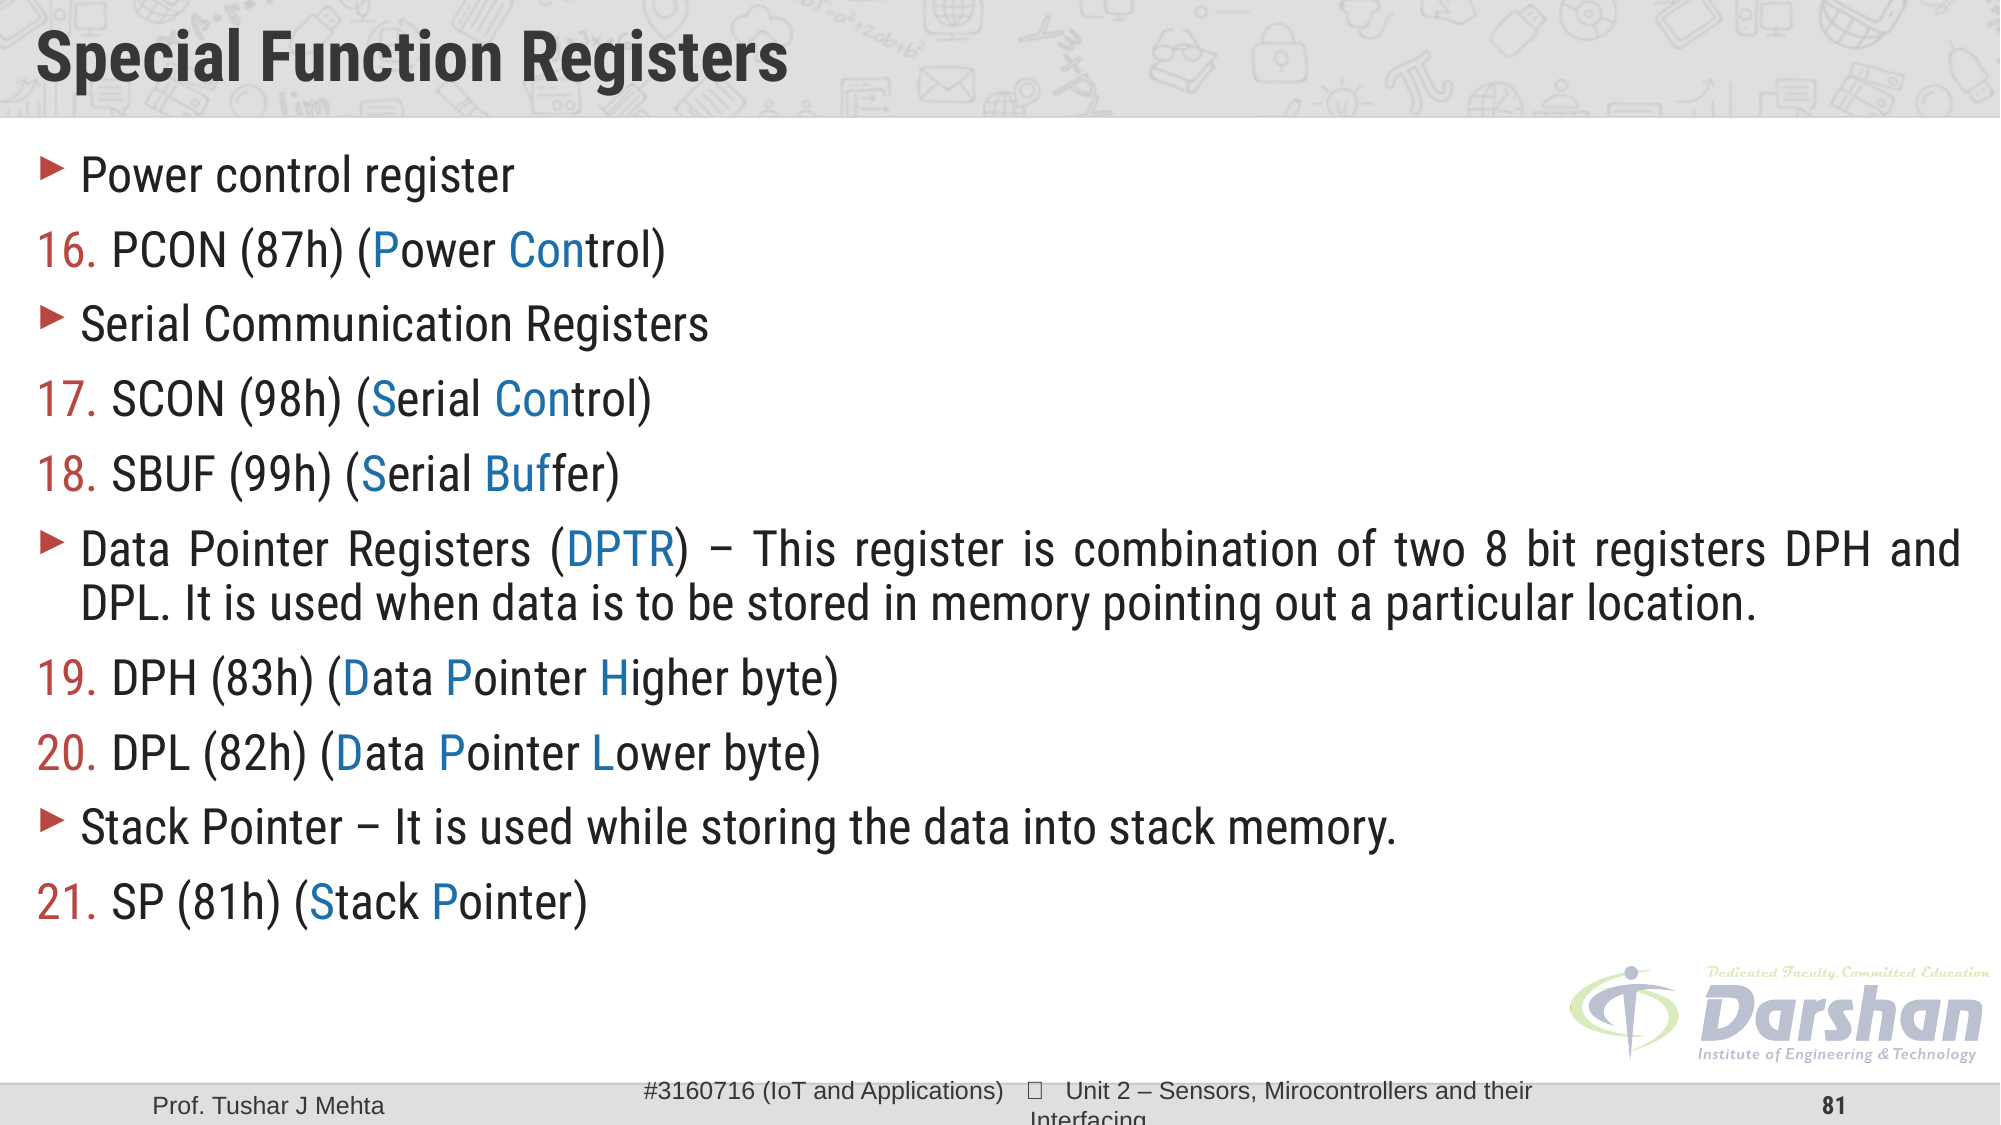

# Special Function Registers
Power control register
PCON (87h) (Power Control)
Serial Communication Registers
SCON (98h) (Serial Control)
SBUF (99h) (Serial Buffer)
Data Pointer Registers (DPTR) – This register is combination of two 8 bit registers DPH and DPL. It is used when data is to be stored in memory pointing out a particular location.
DPH (83h) (Data Pointer Higher byte)
DPL (82h) (Data Pointer Lower byte)
Stack Pointer – It is used while storing the data into stack memory.
SP (81h) (Stack Pointer)